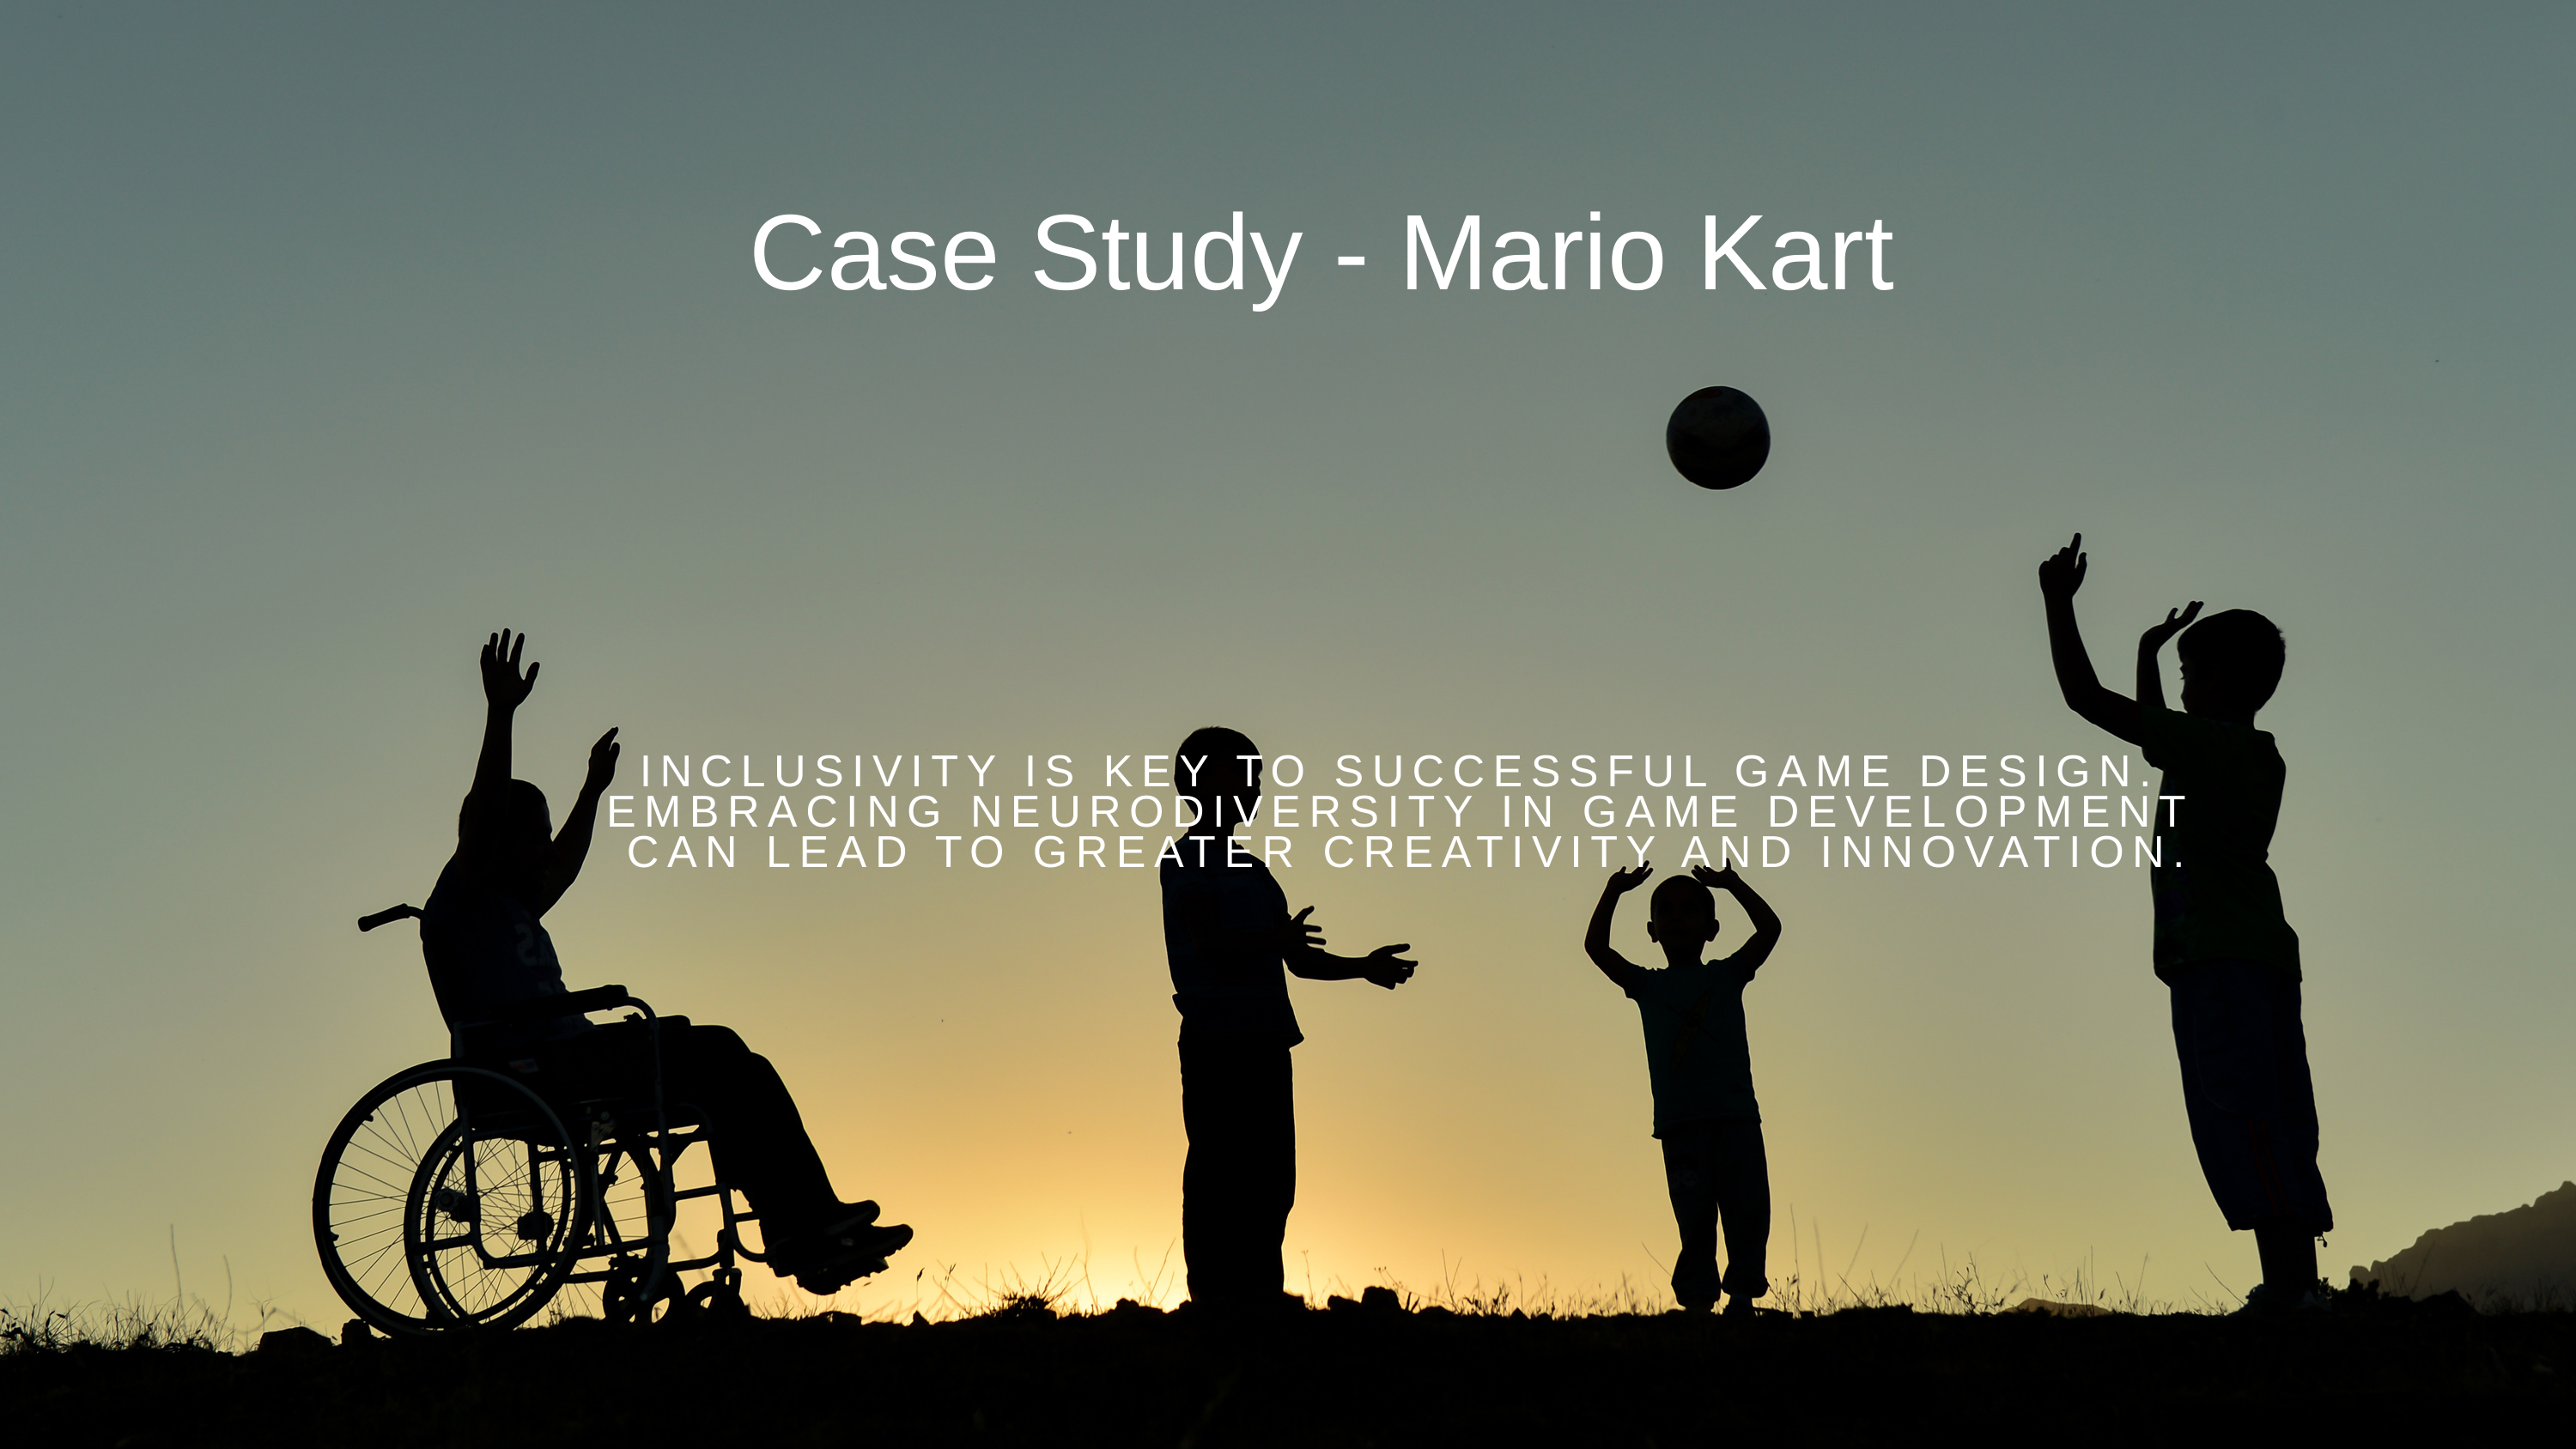

Case Study - Mario Kart
INCLUSIVITY IS KEY TO SUCCESSFUL GAME DESIGN.
EMBRACING NEURODIVERSITY IN GAME DEVELOPMENT
CAN LEAD TO GREATER CREATIVITY AND INNOVATION.